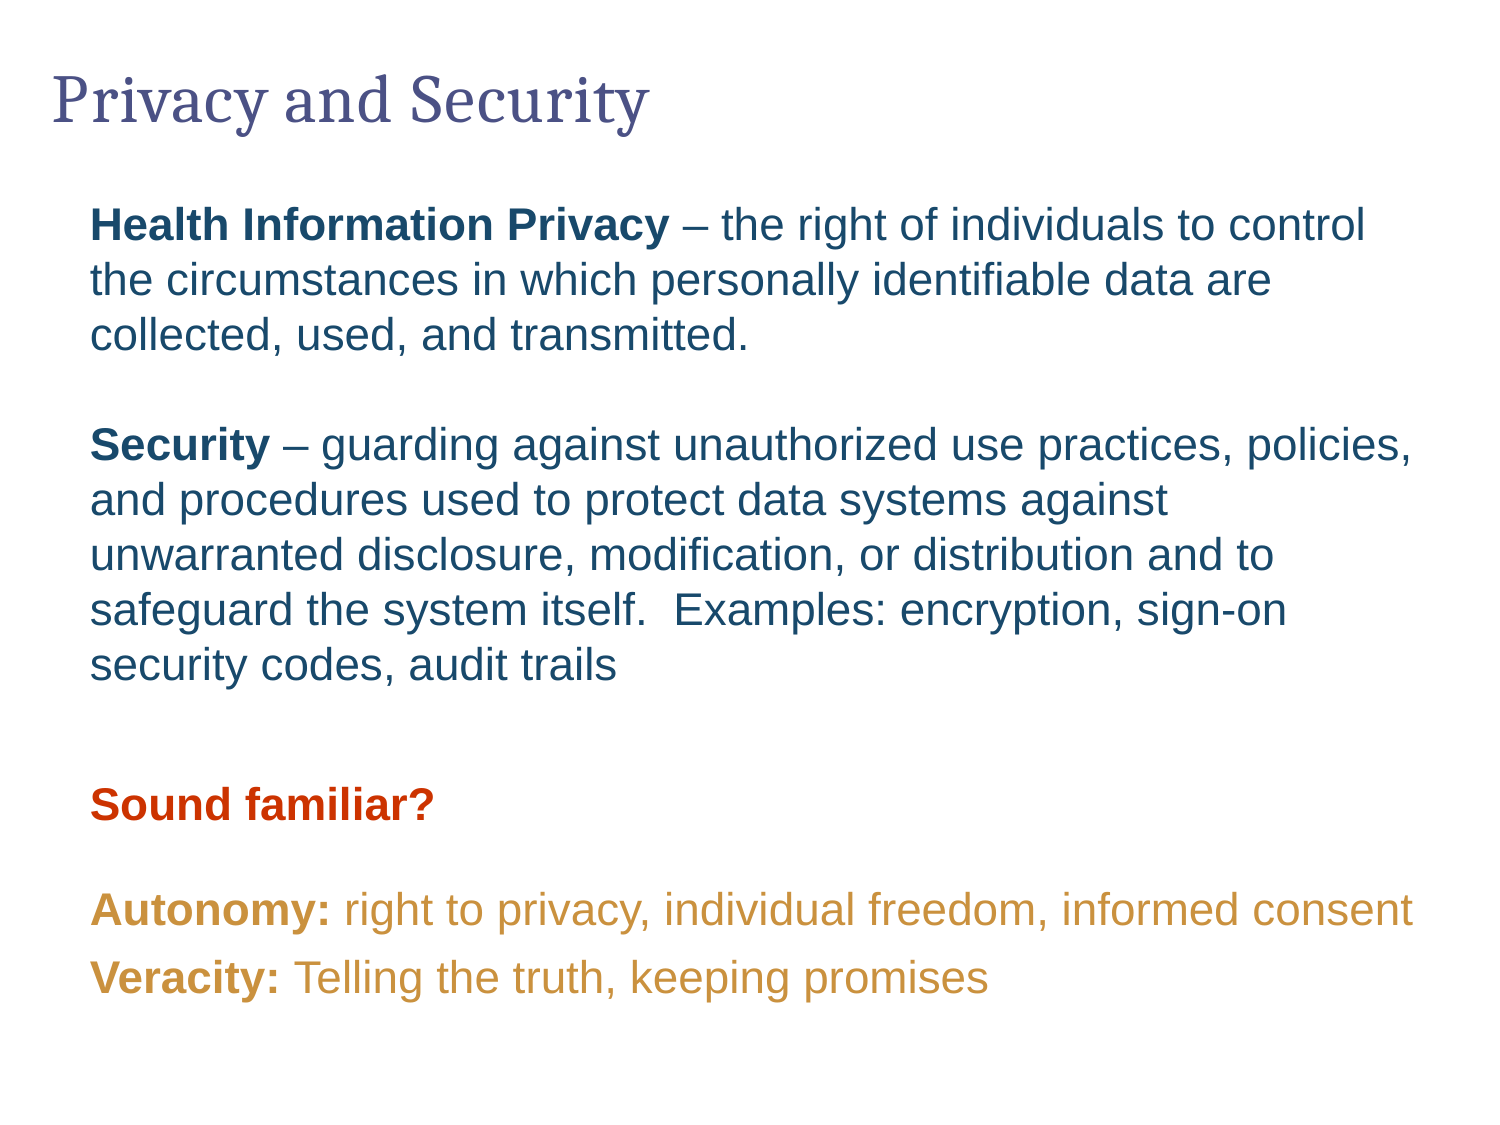

# Privacy and Security
Health Information Privacy – the right of individuals to control the circumstances in which personally identifiable data are collected, used, and transmitted.

Security – guarding against unauthorized use practices, policies, and procedures used to protect data systems against unwarranted disclosure, modification, or distribution and to safeguard the system itself.  Examples: encryption, sign-on security codes, audit trails
Sound familiar?

Autonomy: right to privacy, individual freedom, informed consent
Veracity: Telling the truth, keeping promises